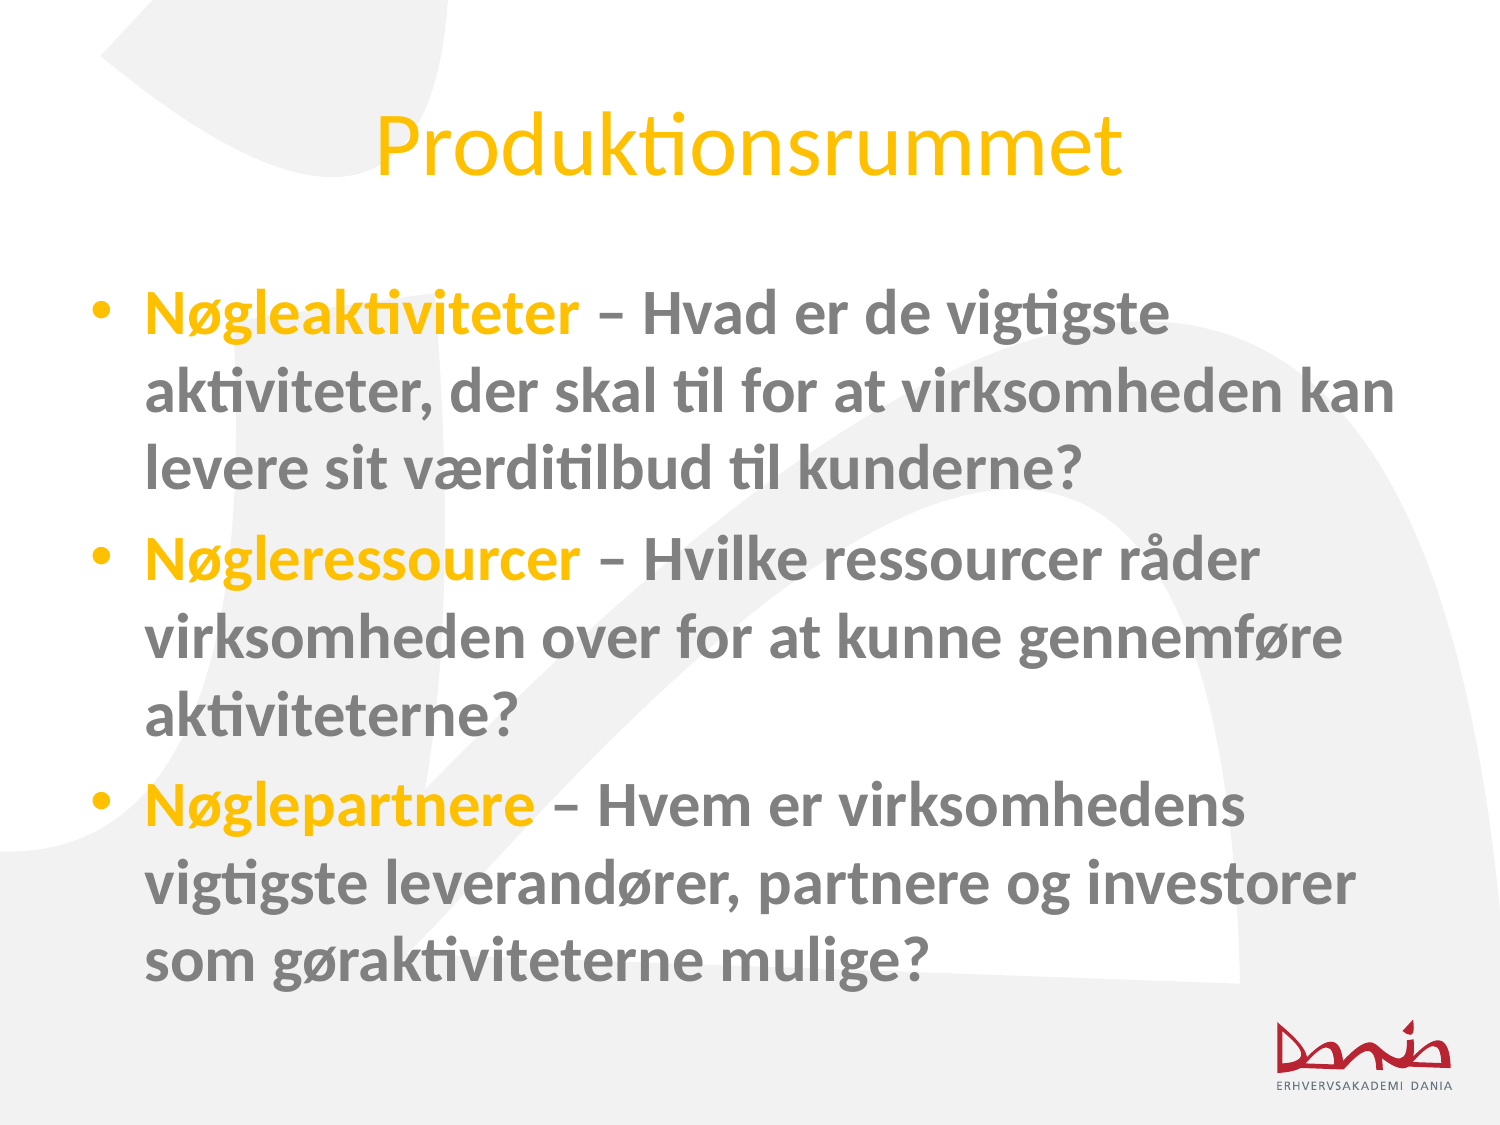

# Produktionsrummet
Nøgleaktiviteter – Hvad er de vigtigste aktiviteter, der skal til for at virksomheden kan levere sit værditilbud til kunderne?
Nøgleressourcer – Hvilke ressourcer råder virksomheden over for at kunne gennemføre aktiviteterne?
Nøglepartnere – Hvem er virksomhedens vigtigste leverandører, partnere og investorer som gøraktiviteterne mulige?